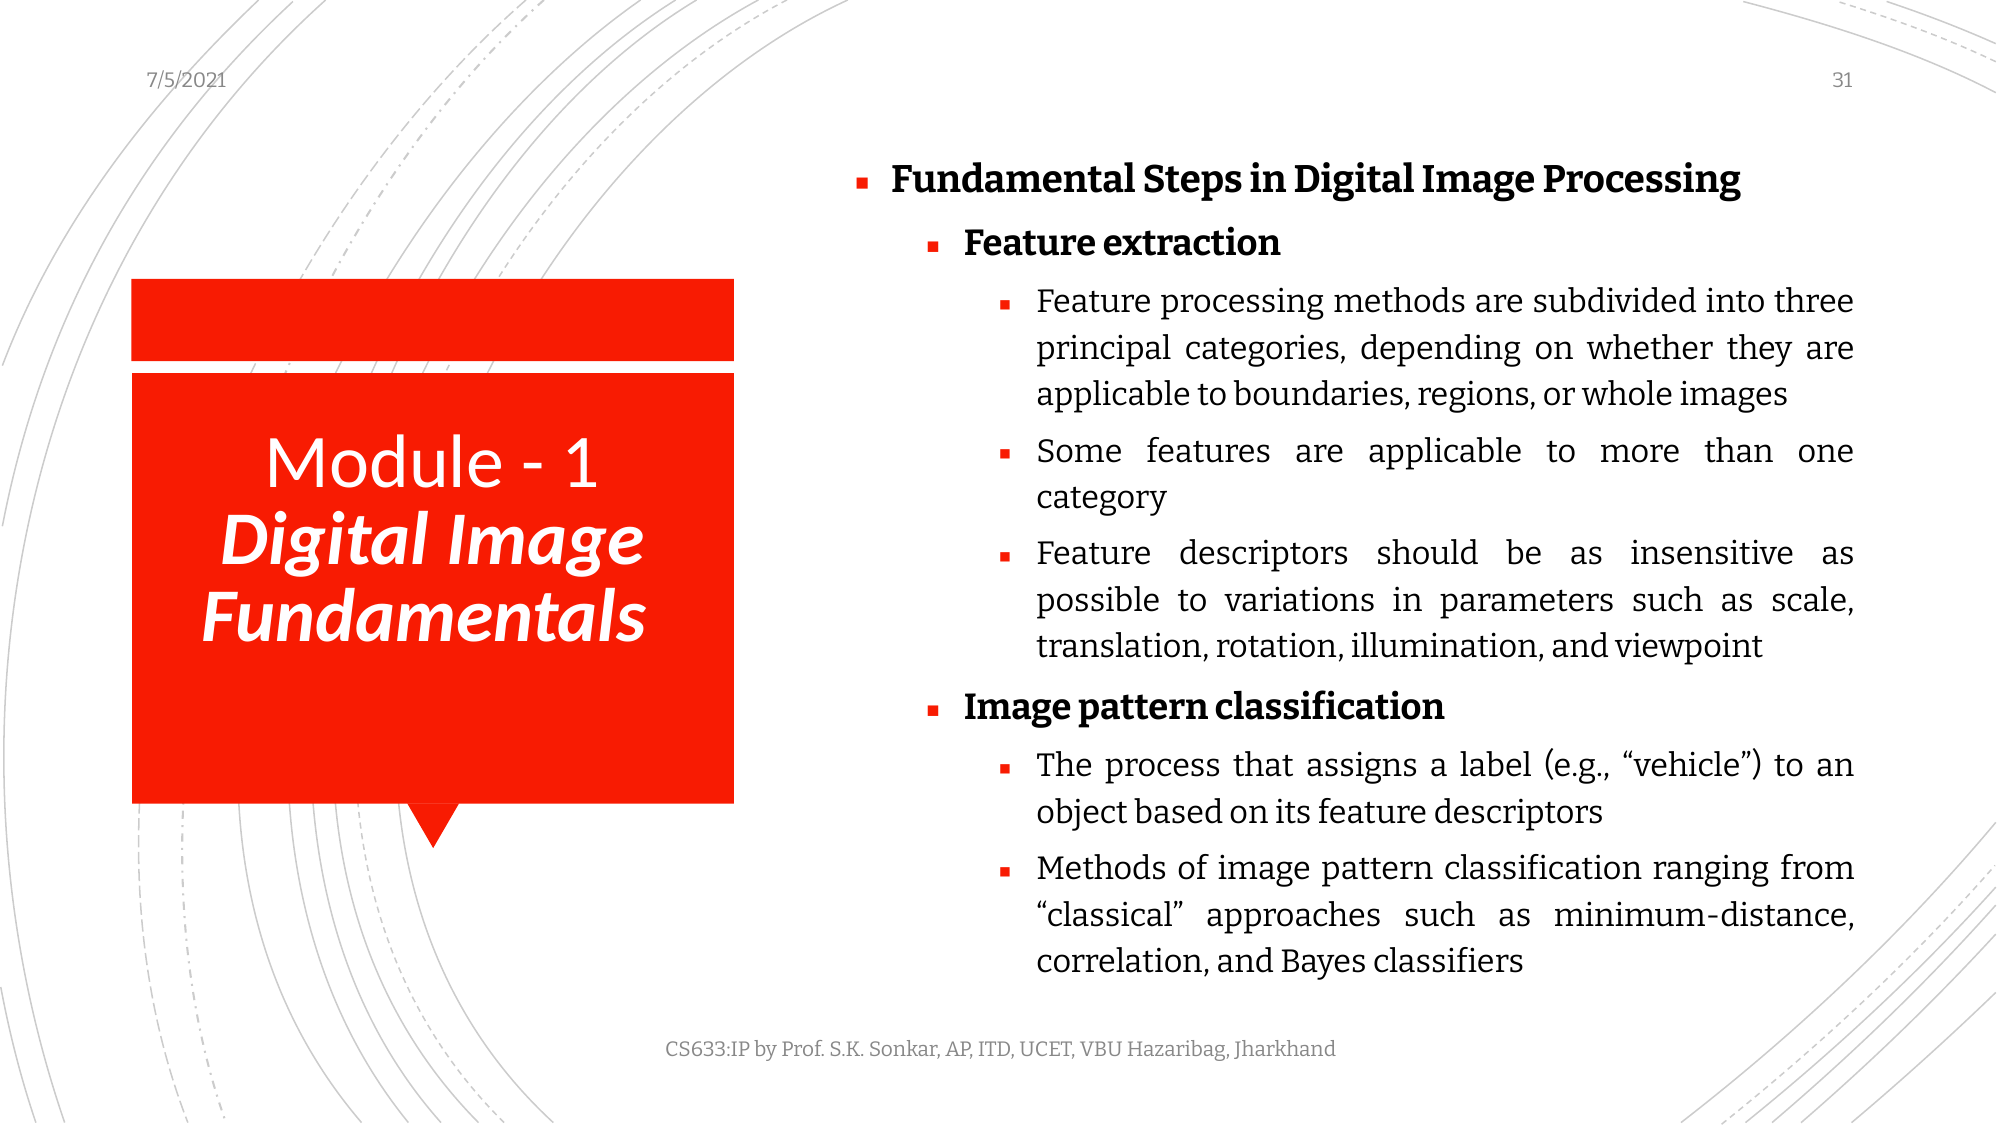

7/5/2021
31
Fundamental Steps in Digital Image Processing
Feature extraction
Feature processing methods are subdivided into three principal categories, depending on whether they are applicable to boundaries, regions, or whole images
Some features are applicable to more than one category
Feature descriptors should be as insensitive as possible to variations in parameters such as scale, translation, rotation, illumination, and viewpoint
Image pattern classification
The process that assigns a label (e.g., “vehicle”) to an object based on its feature descriptors
Methods of image pattern classification ranging from “classical” approaches such as minimum-distance, correlation, and Bayes classifiers
# Module - 1 Digital Image Fundamentals
CS633:IP by Prof. S.K. Sonkar, AP, ITD, UCET, VBU Hazaribag, Jharkhand